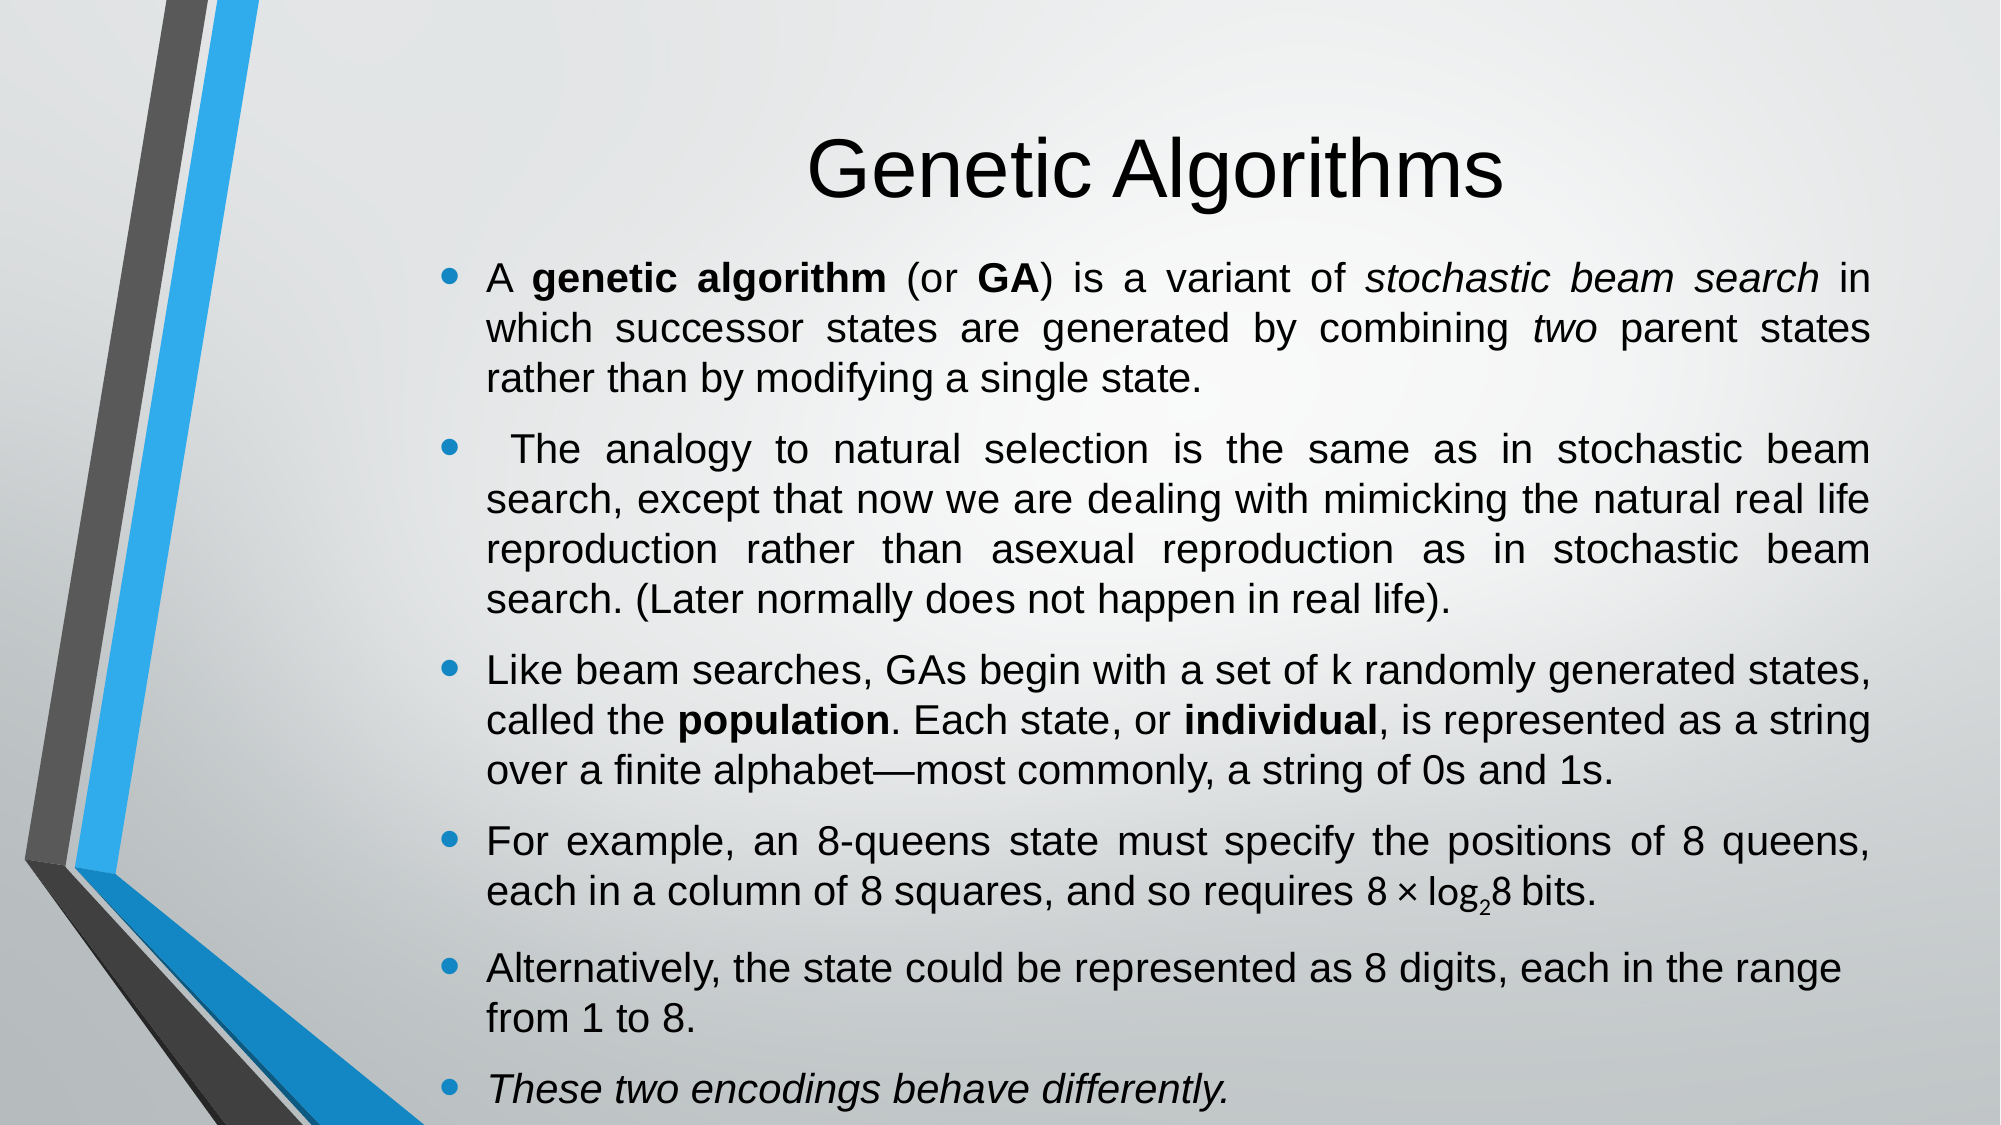

# Genetic Algorithms
A genetic algorithm (or GA) is a variant of stochastic beam search in which successor states are generated by combining two parent states rather than by modifying a single state.
 The analogy to natural selection is the same as in stochastic beam search, except that now we are dealing with mimicking the natural real life reproduction rather than asexual reproduction as in stochastic beam search. (Later normally does not happen in real life).
Like beam searches, GAs begin with a set of k randomly generated states, called the population. Each state, or individual, is represented as a string over a finite alphabet—most commonly, a string of 0s and 1s.
For example, an 8-queens state must specify the positions of 8 queens, each in a column of 8 squares, and so requires 8 × log28 bits.
Alternatively, the state could be represented as 8 digits, each in the range from 1 to 8.
These two encodings behave differently.